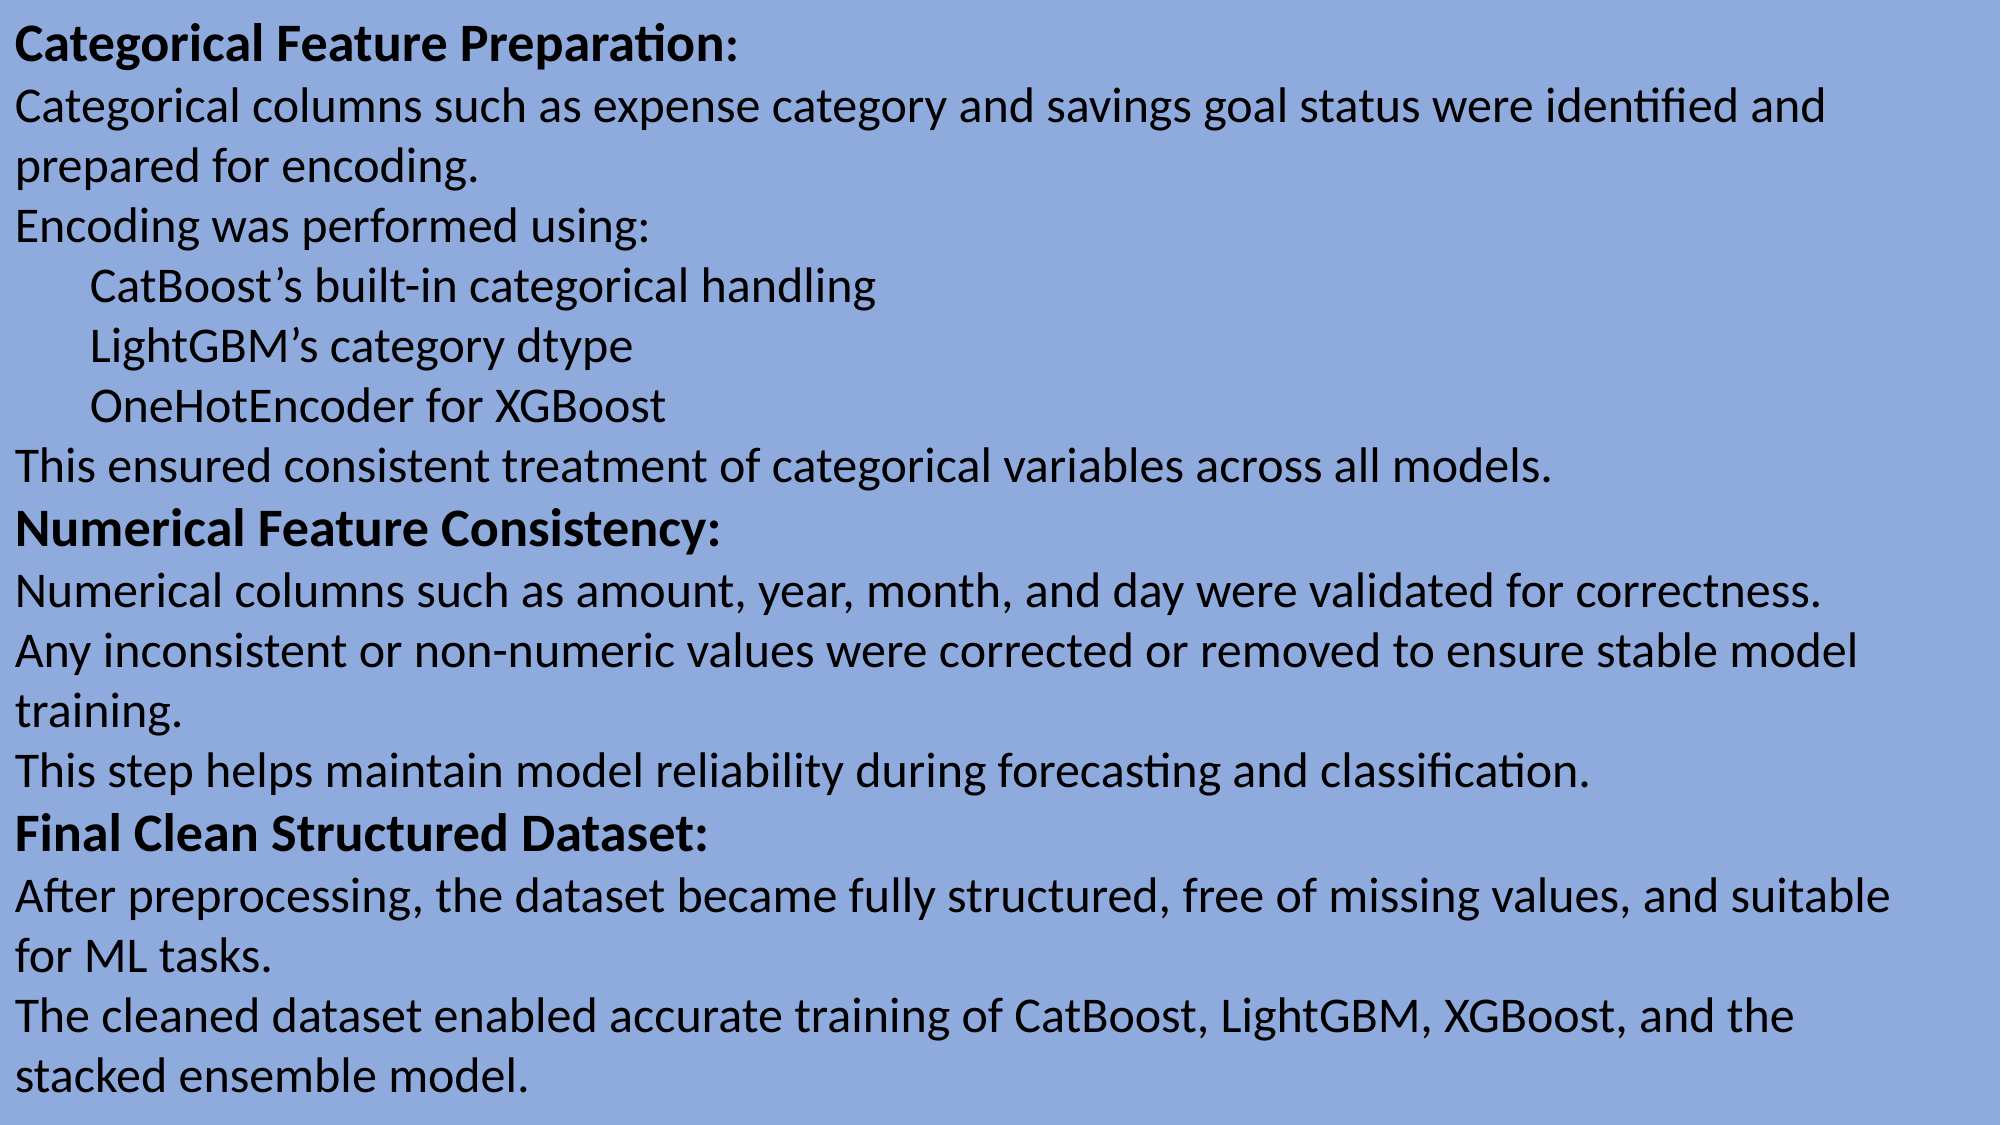

Categorical Feature Preparation:
Categorical columns such as expense category and savings goal status were identified and prepared for encoding.
Encoding was performed using:
CatBoost’s built-in categorical handling
LightGBM’s category dtype
OneHotEncoder for XGBoost
This ensured consistent treatment of categorical variables across all models.
Numerical Feature Consistency:
Numerical columns such as amount, year, month, and day were validated for correctness.
Any inconsistent or non-numeric values were corrected or removed to ensure stable model training.
This step helps maintain model reliability during forecasting and classification.
Final Clean Structured Dataset:
After preprocessing, the dataset became fully structured, free of missing values, and suitable for ML tasks.
The cleaned dataset enabled accurate training of CatBoost, LightGBM, XGBoost, and the stacked ensemble model.
.